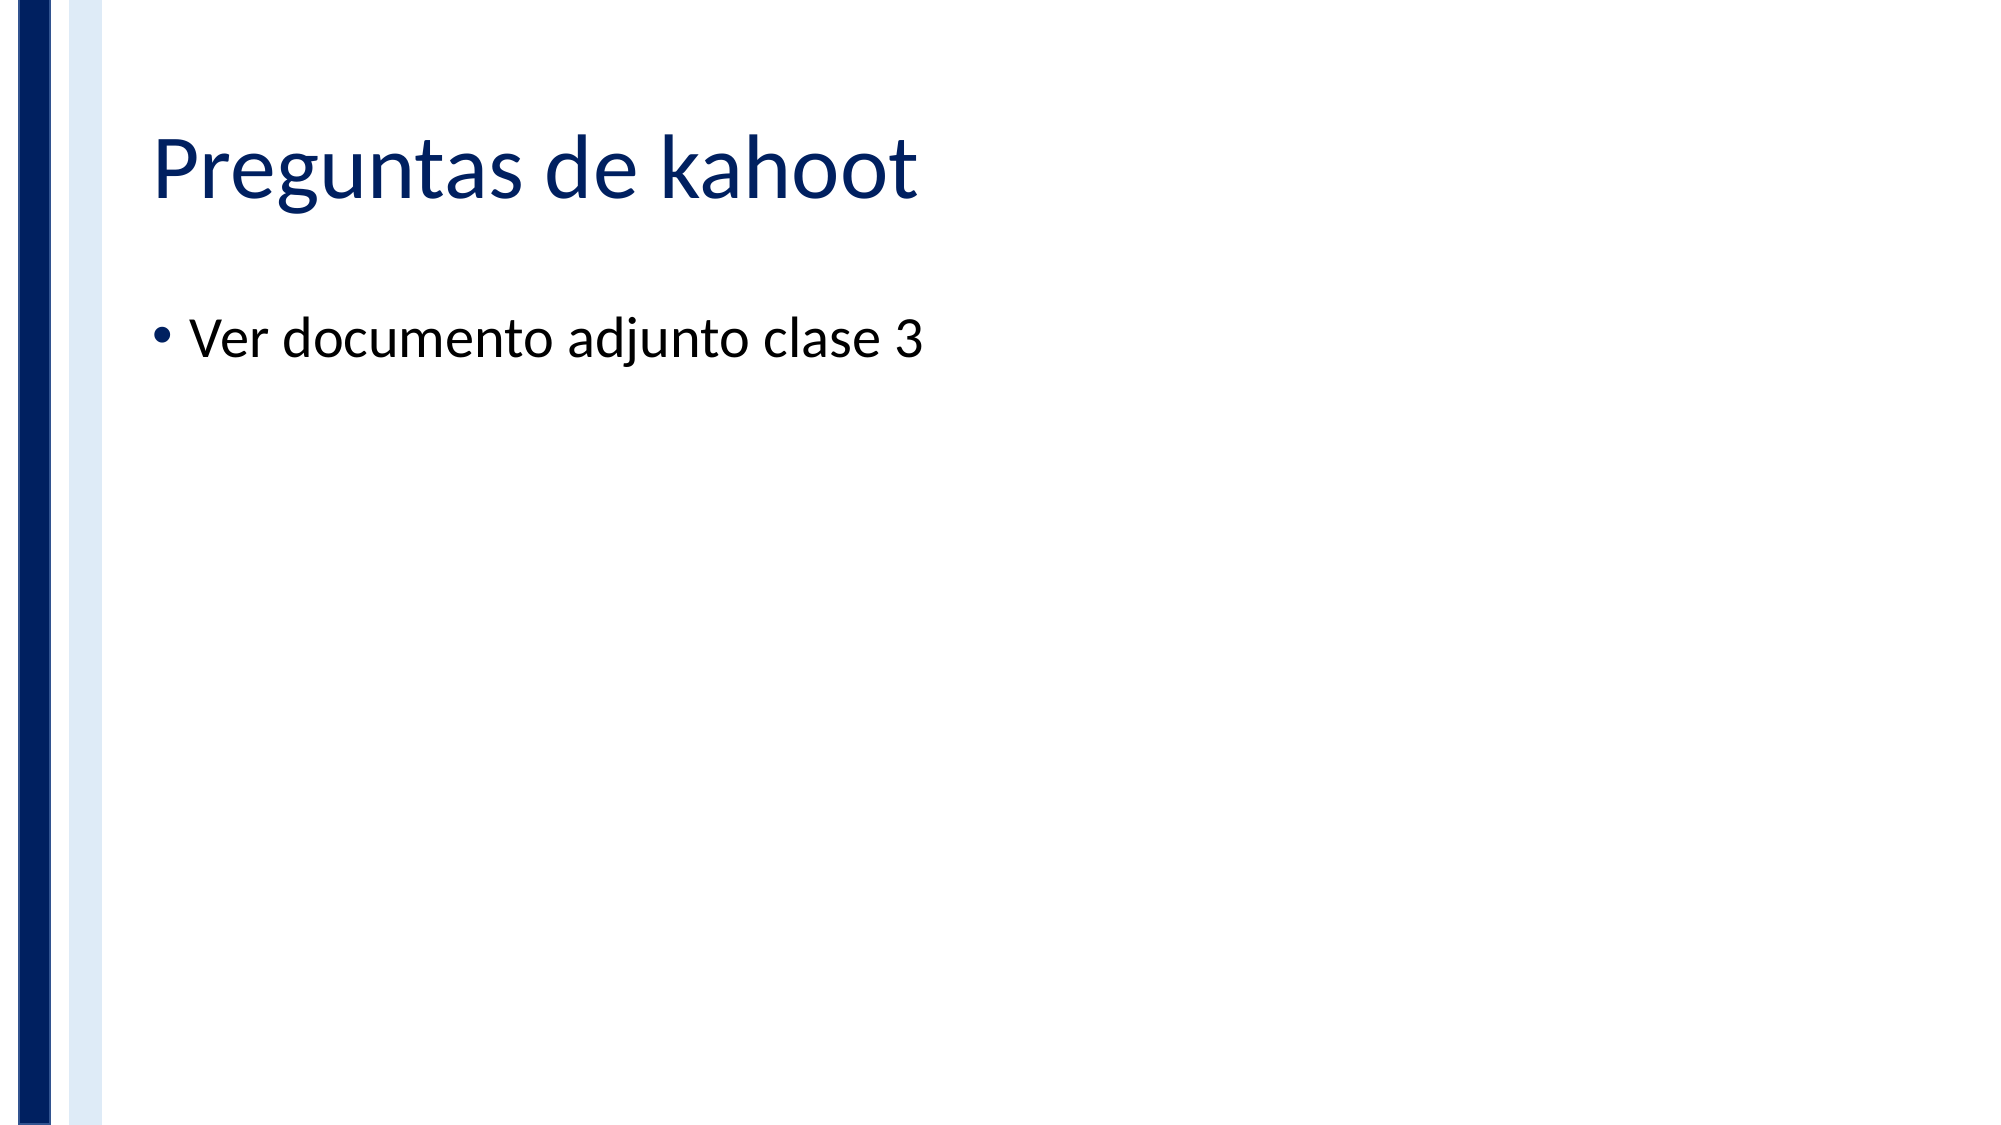

# Preguntas de kahoot
Ver documento adjunto clase 3